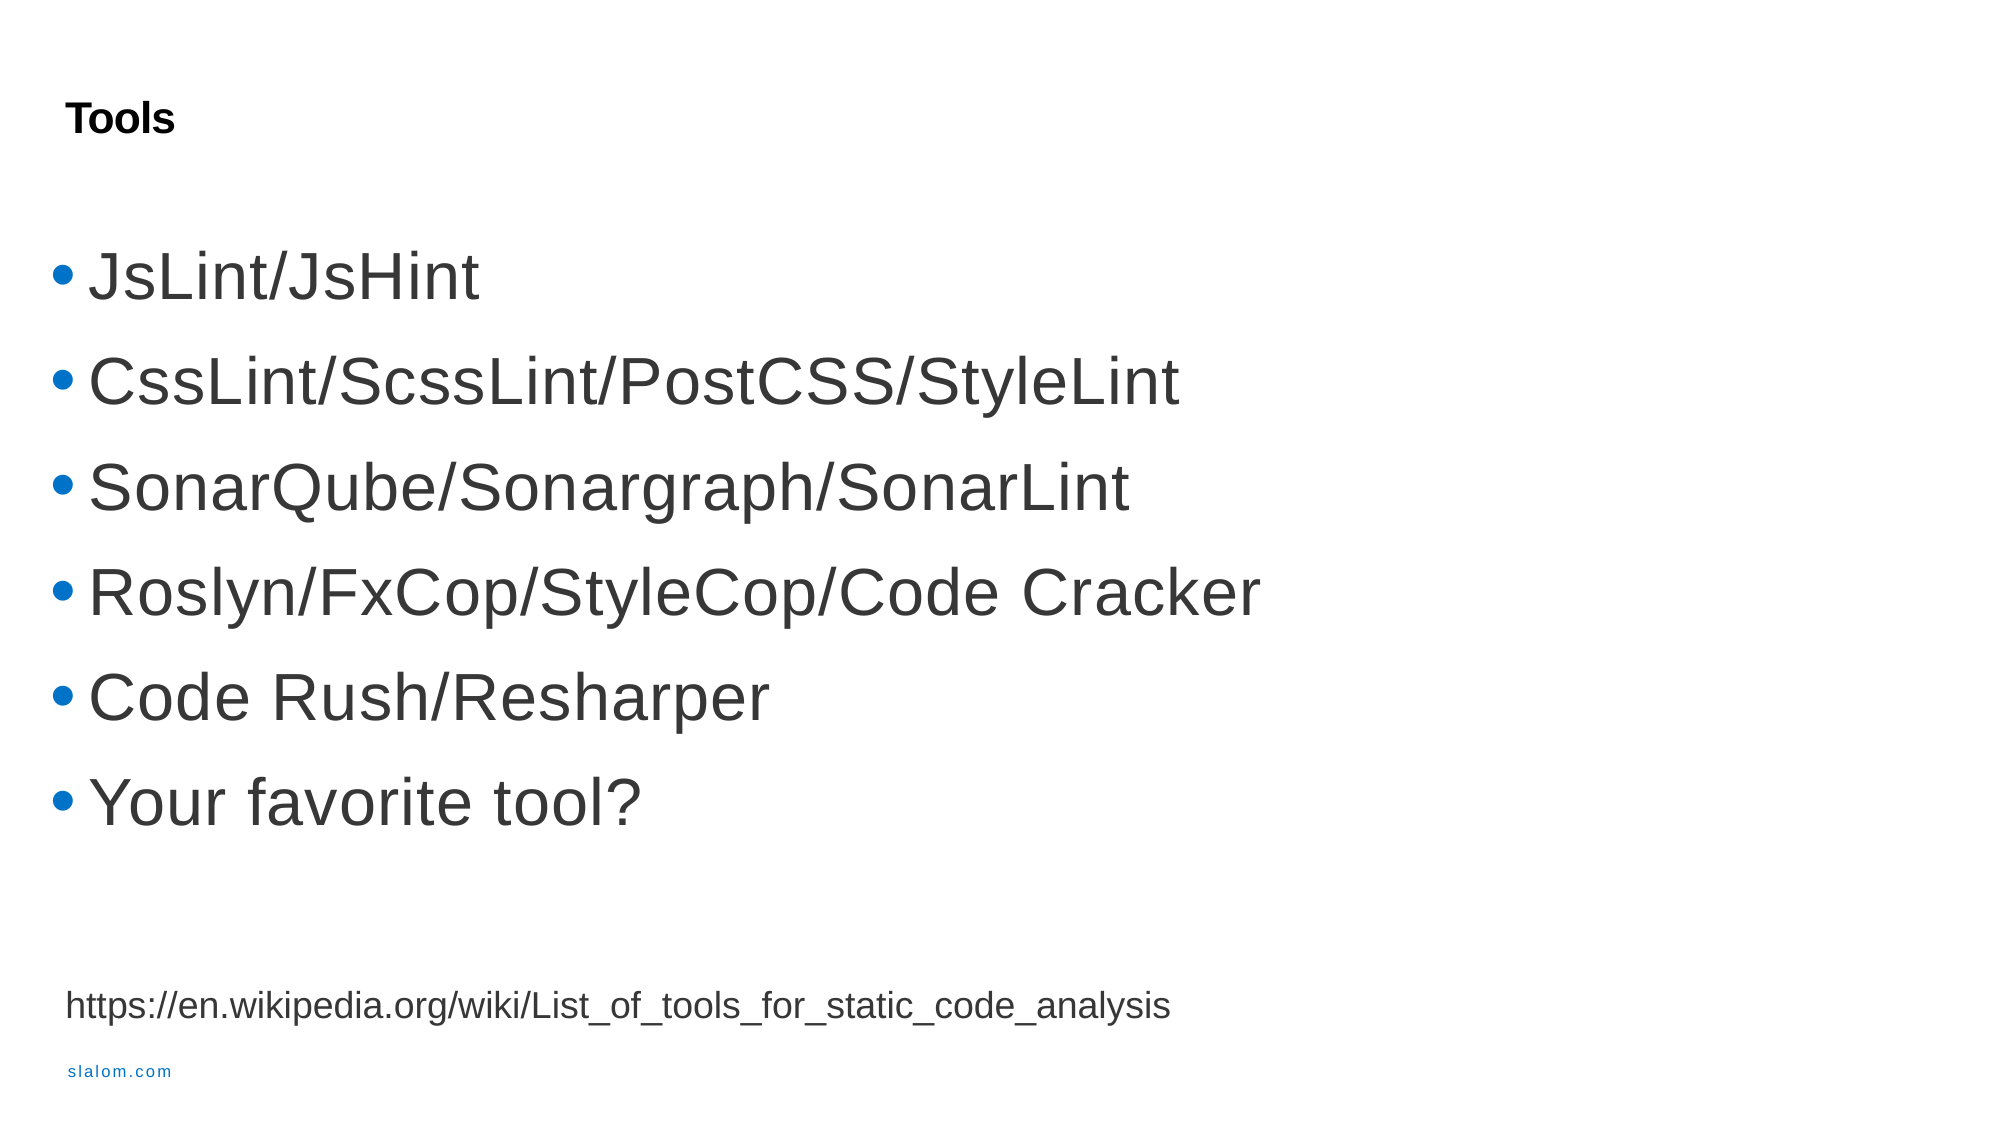

# Tools
JsLint/JsHint
CssLint/ScssLint/PostCSS/StyleLint
SonarQube/Sonargraph/SonarLint
Roslyn/FxCop/StyleCop/Code Cracker
Code Rush/Resharper
Your favorite tool?
https://en.wikipedia.org/wiki/List_of_tools_for_static_code_analysis